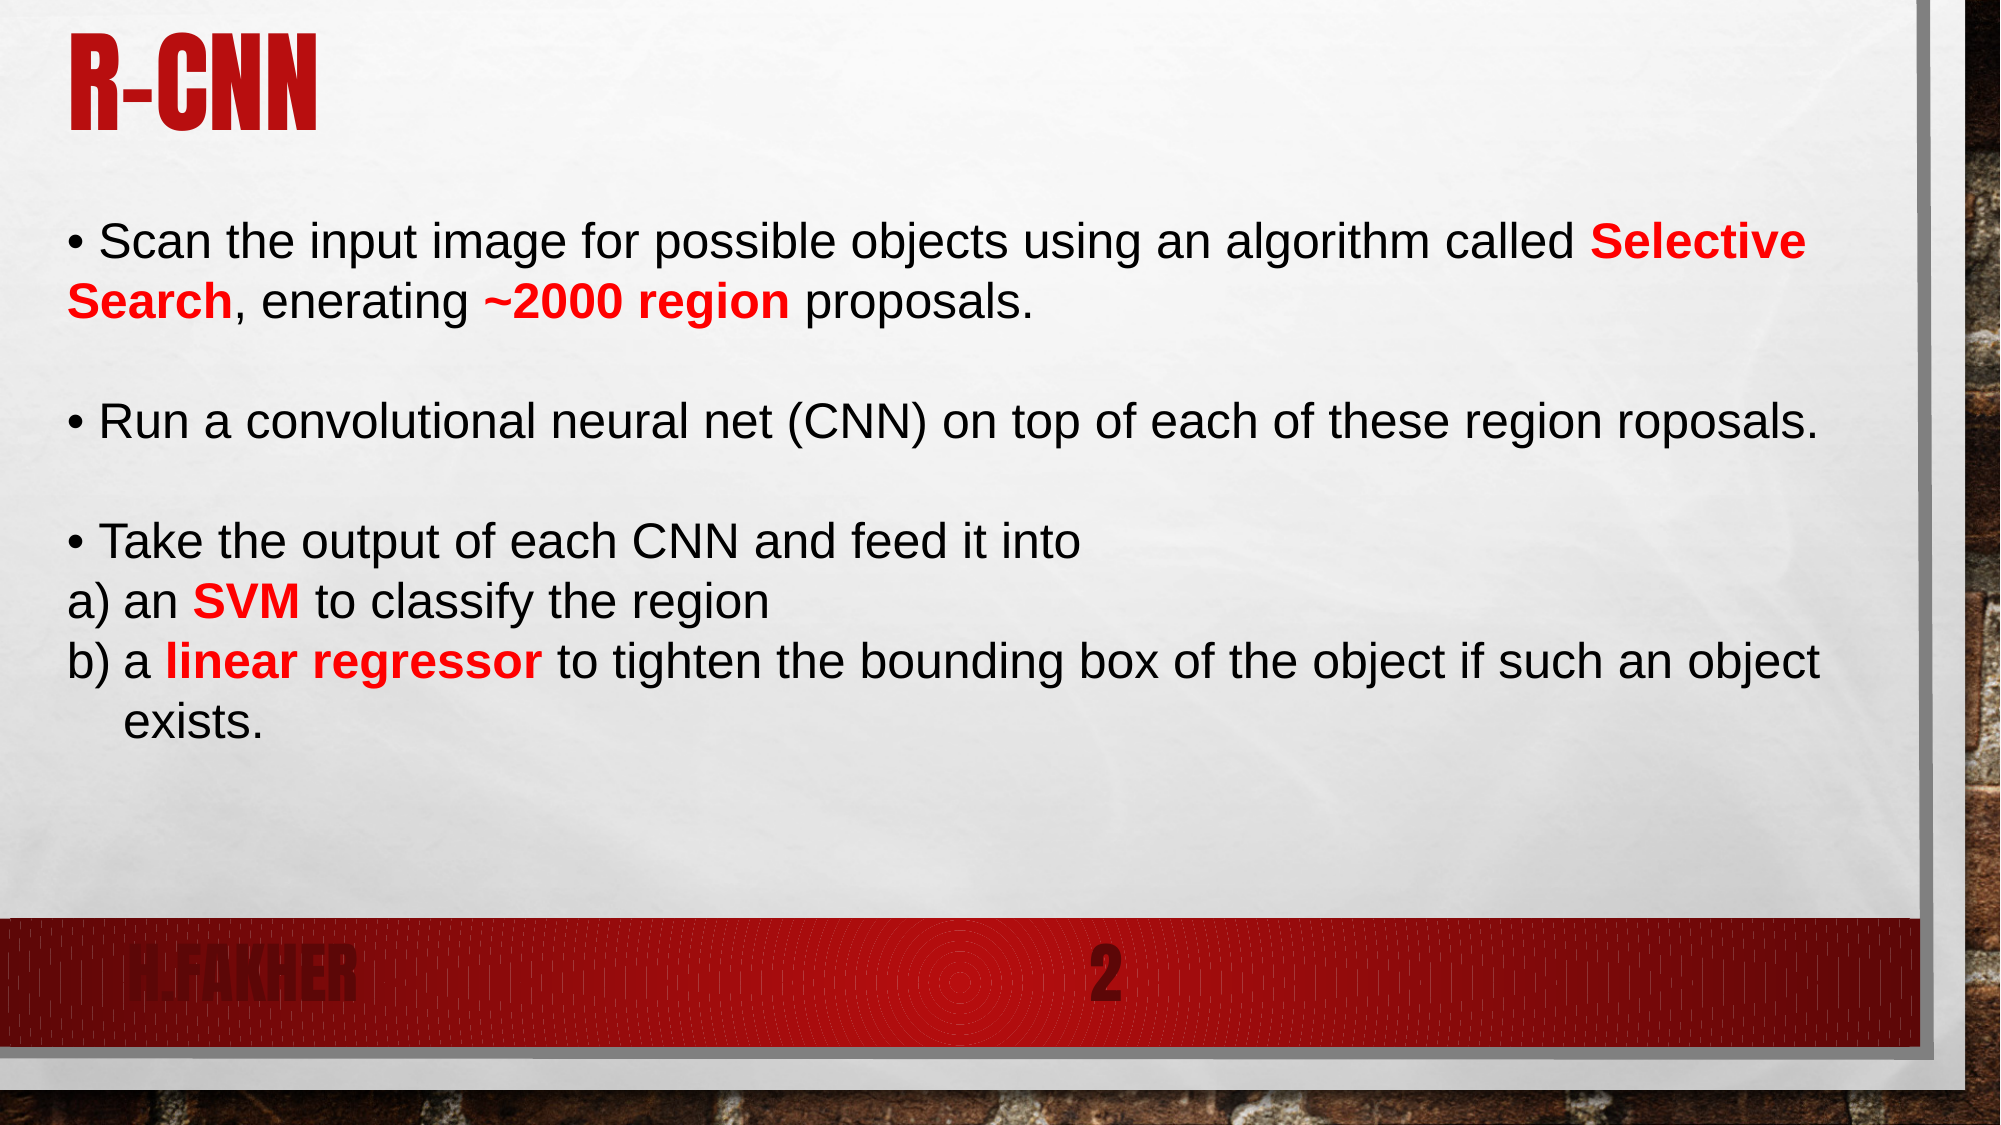

# R-CNN
• Scan the input image for possible objects using an algorithm called Selective Search, enerating ~2000 region proposals.

• Run a convolutional neural net (CNN) on top of each of these region roposals.

• Take the output of each CNN and feed it into
an SVM to classify the region
a linear regressor to tighten the bounding box of the object if such an object exists.
H.Fakher
2